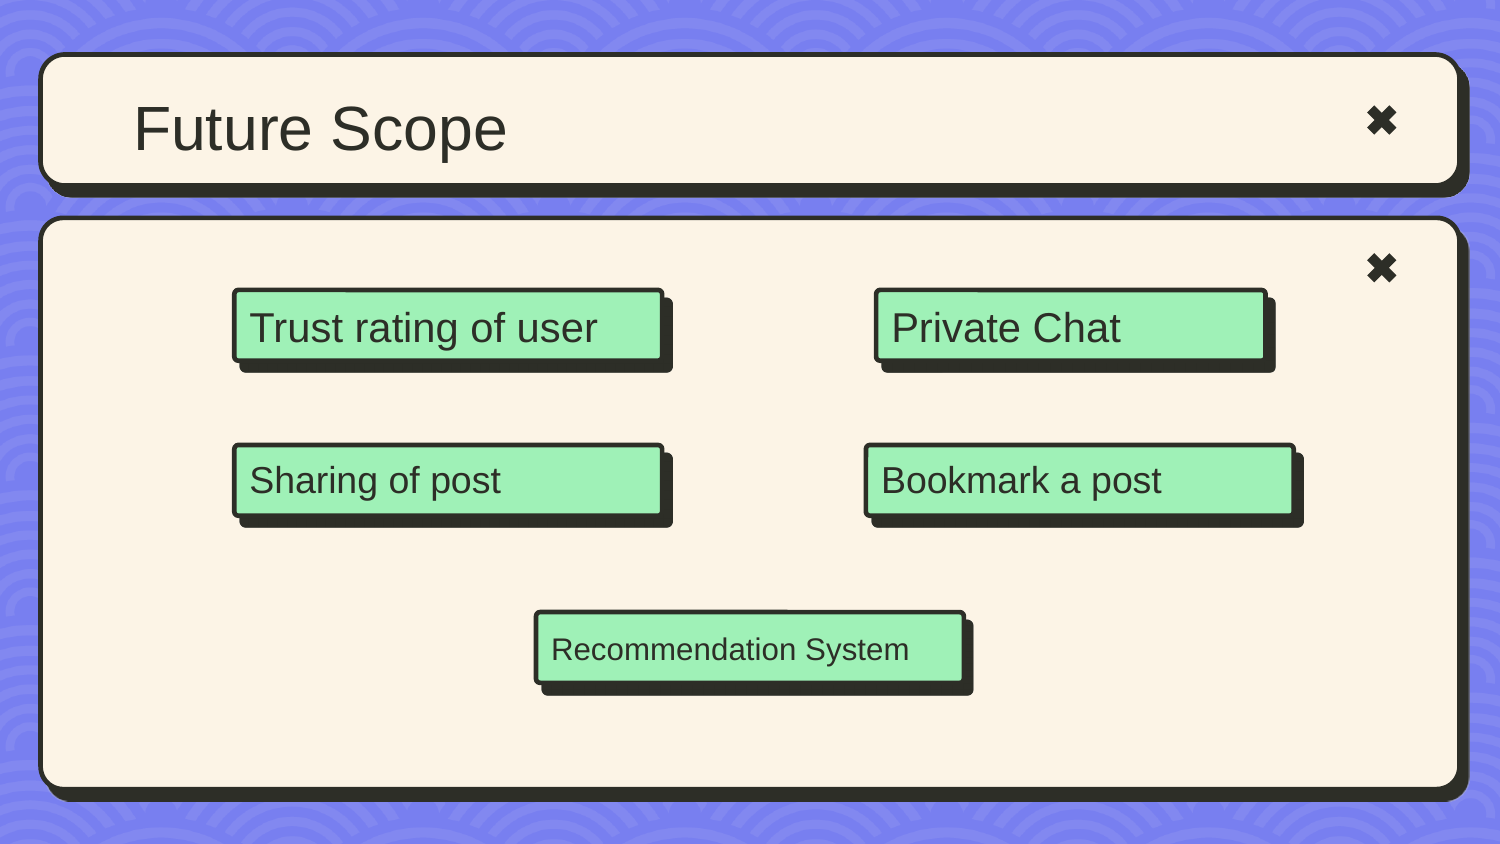

# Future Scope

Trust rating of user
Private Chat

Sharing of post
Bookmark a post

Recommendation System